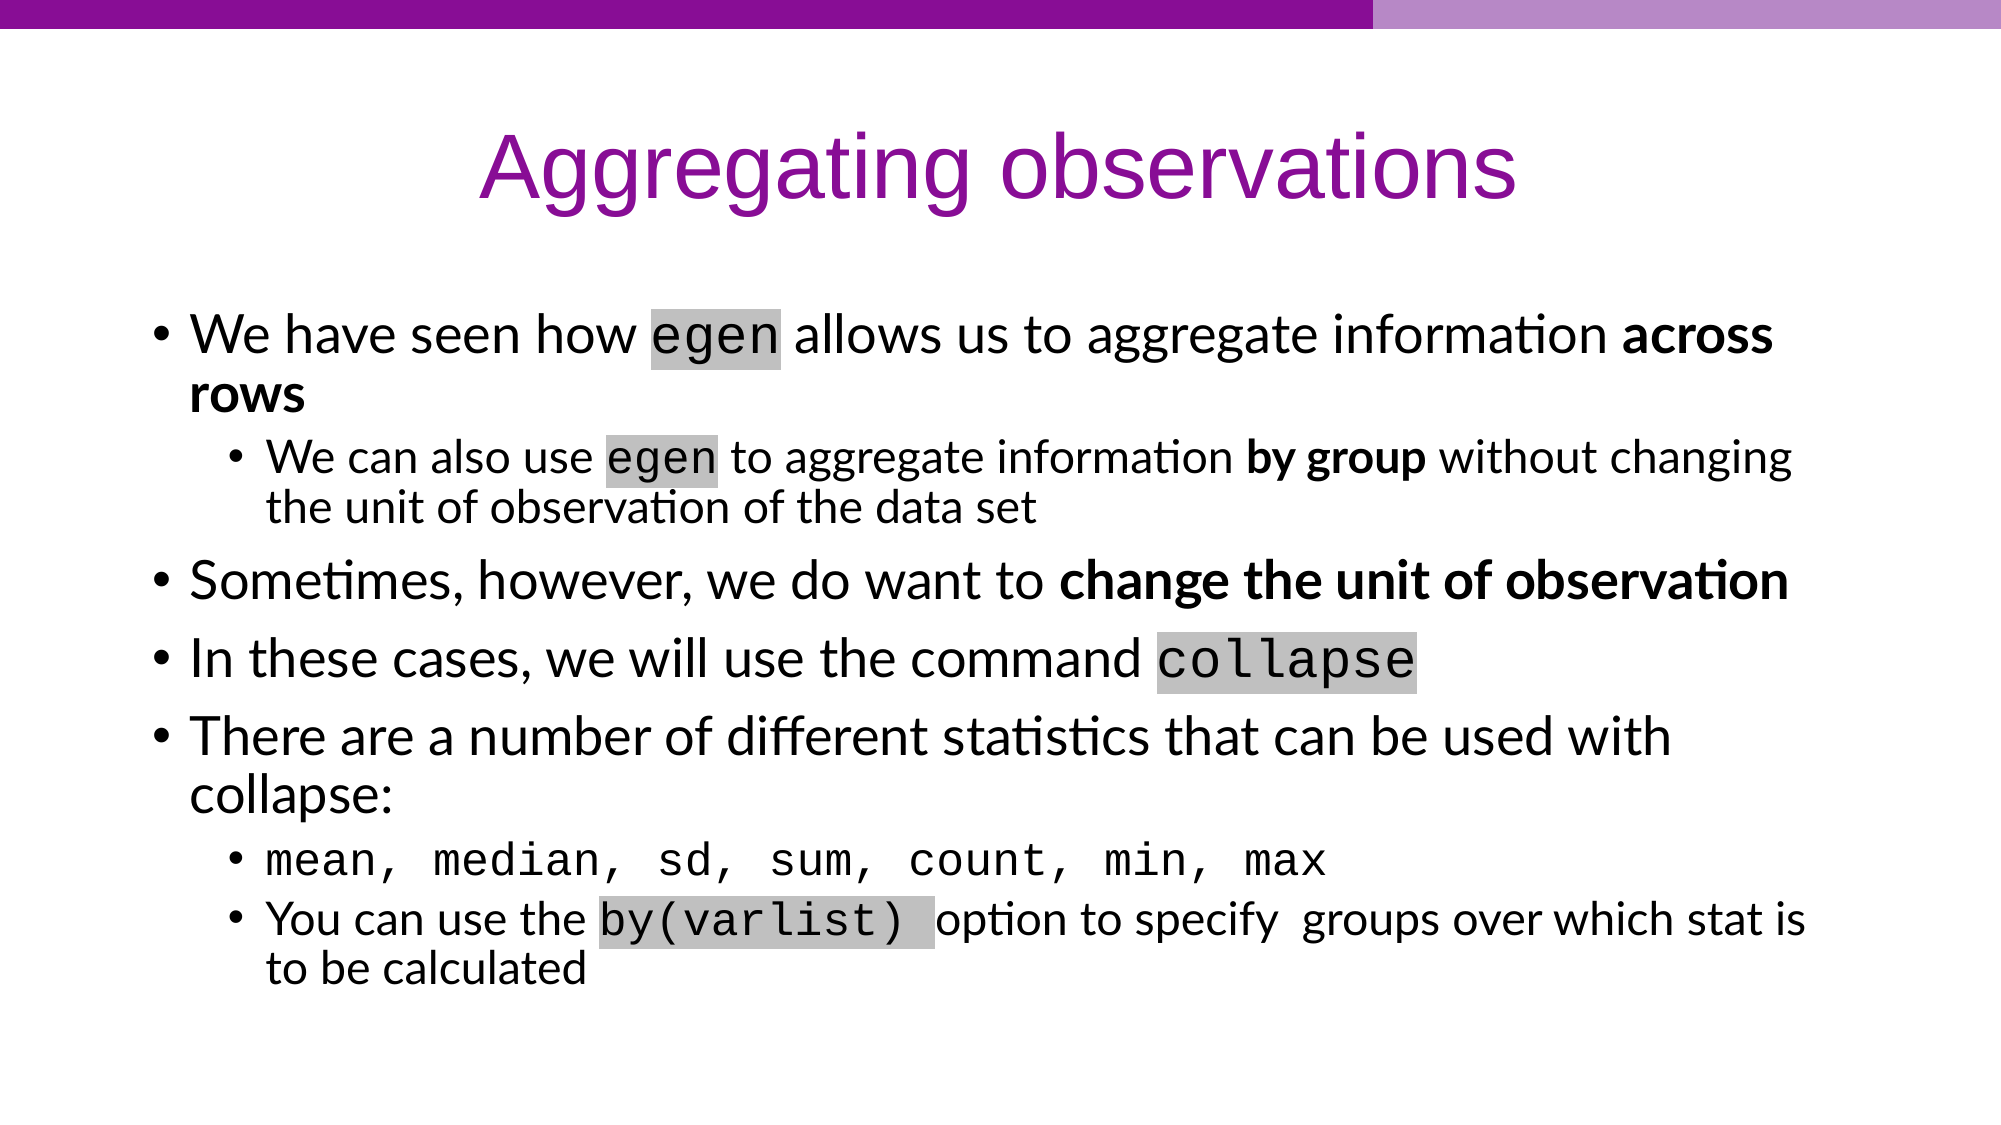

# Aggregating observations
We have seen how egen allows us to aggregate information across rows
We can also use egen to aggregate information by group without changing the unit of observation of the data set
Sometimes, however, we do want to change the unit of observation
In these cases, we will use the command collapse
There are a number of different statistics that can be used with collapse:
mean, median, sd, sum, count, min, max
You can use the by(varlist) option to specify  groups over which stat is to be calculated